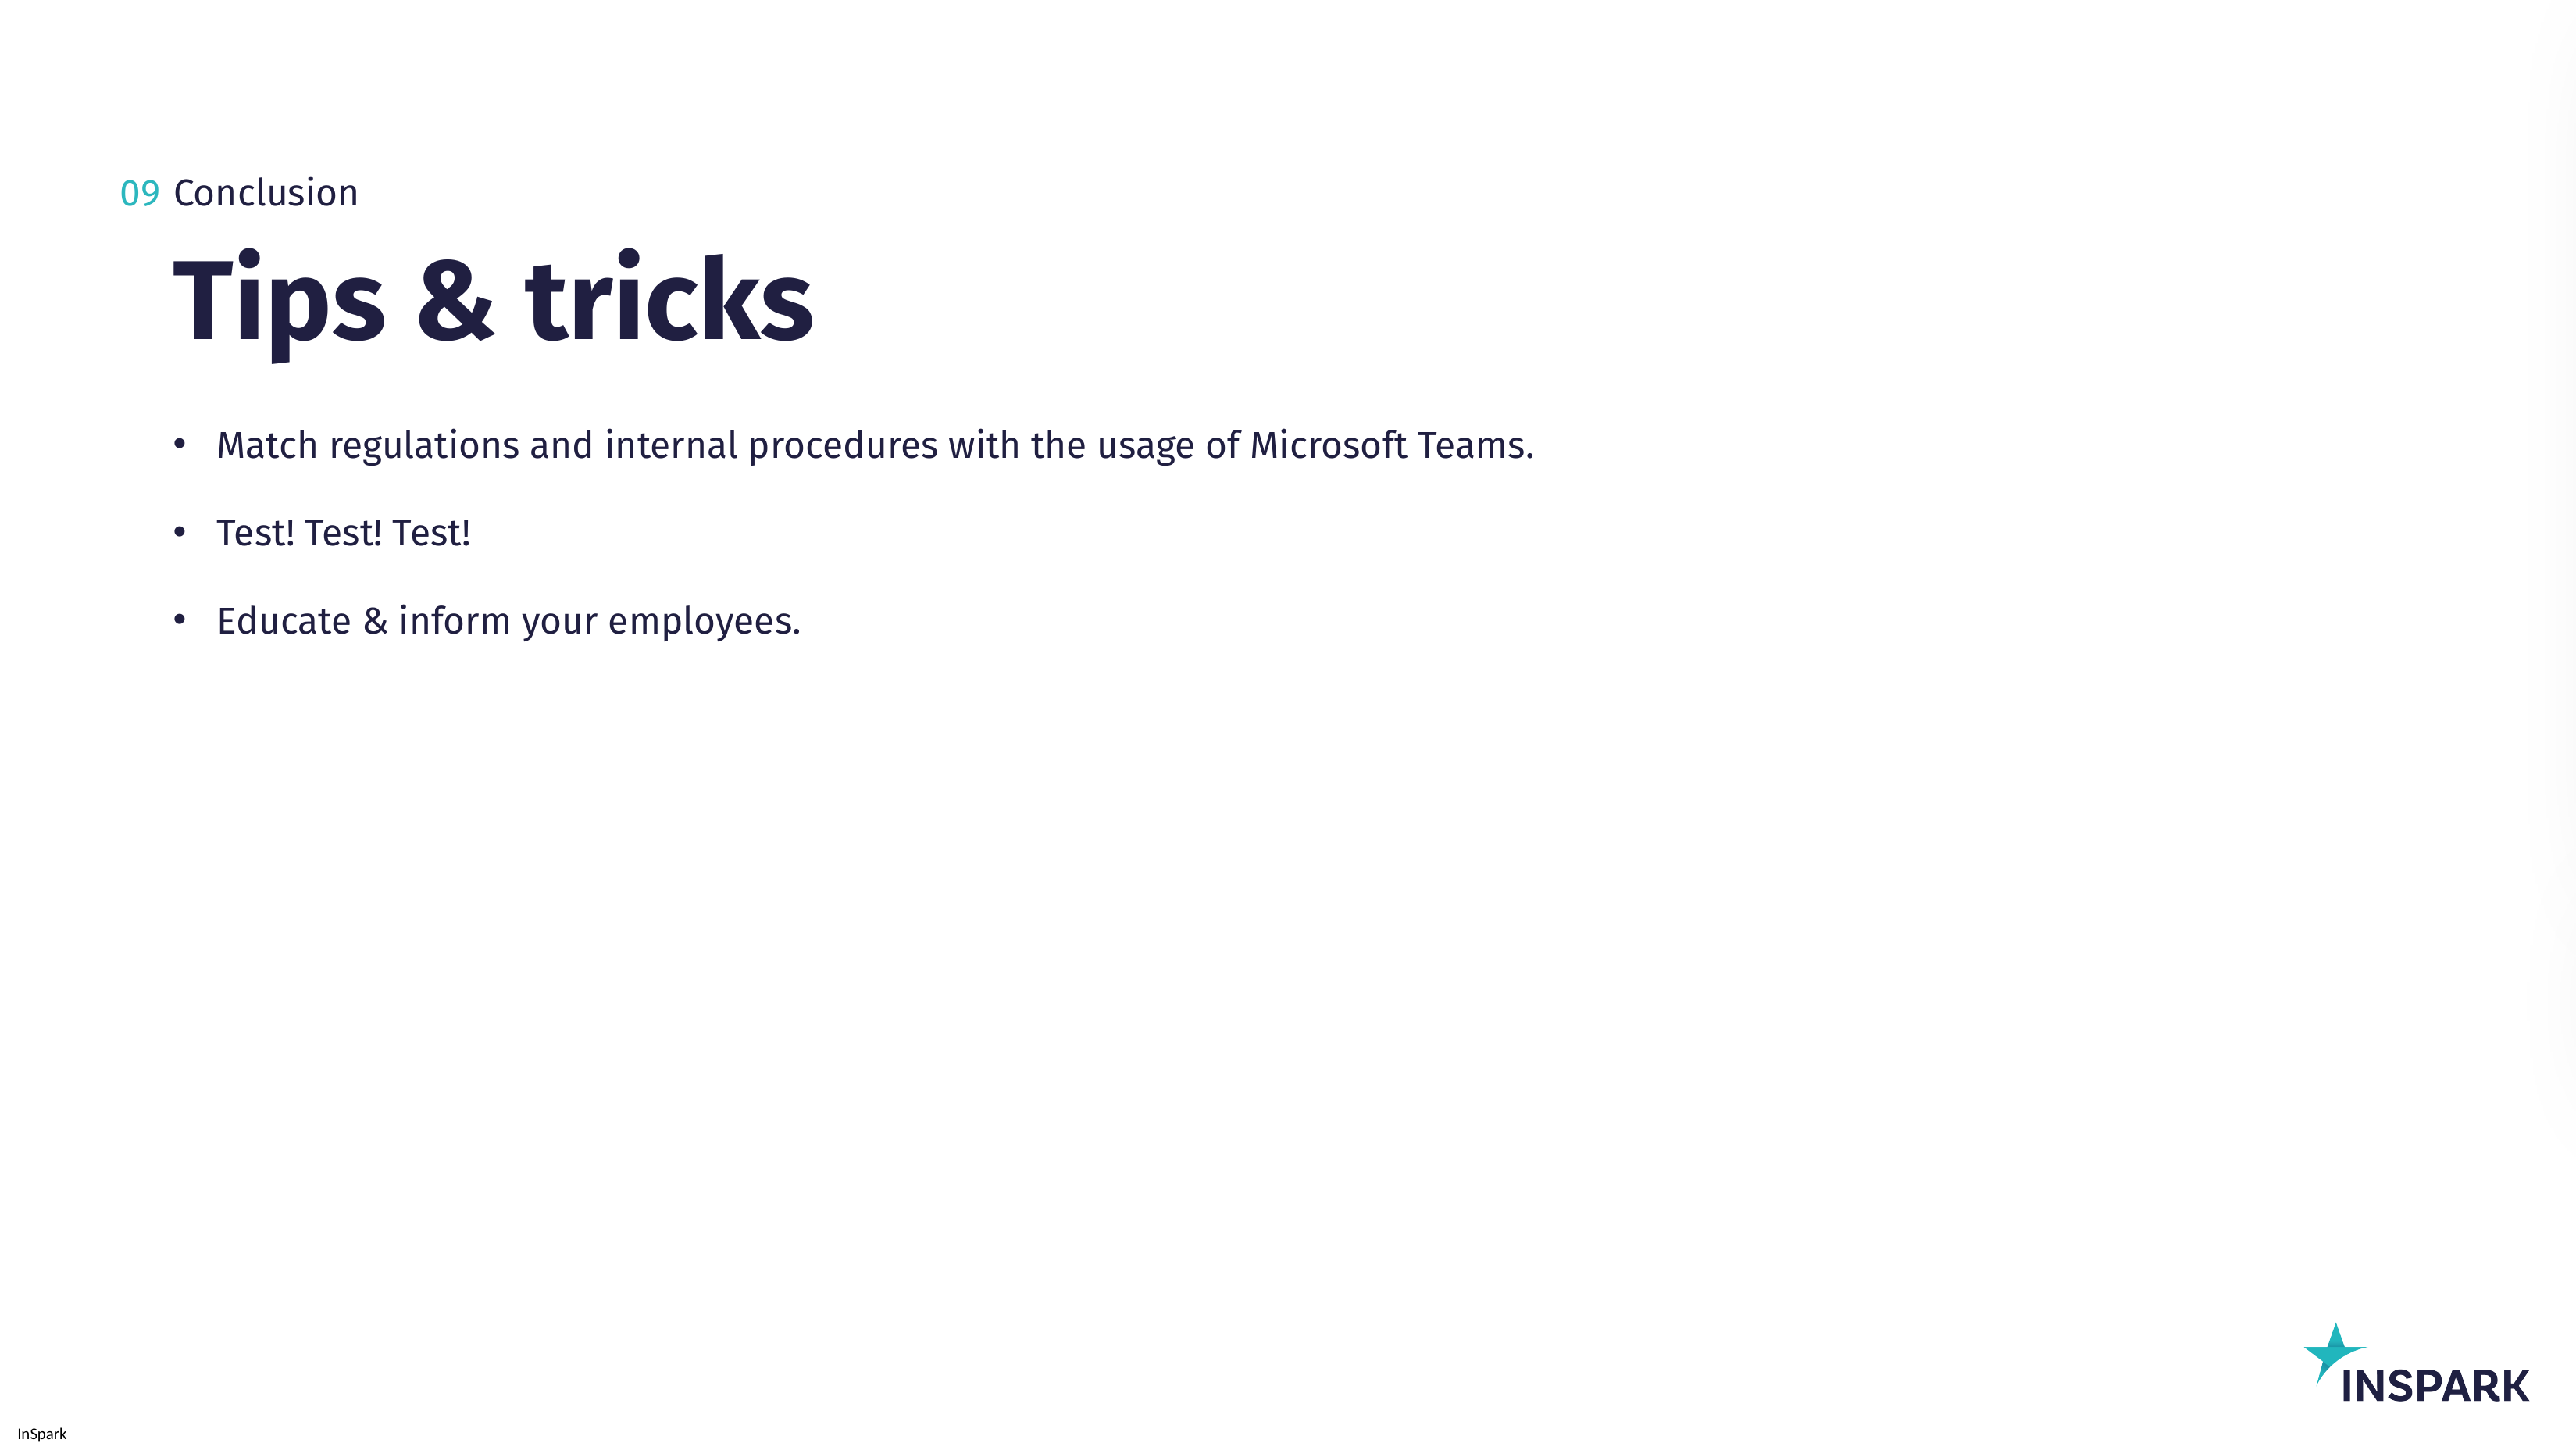

09
Conclusion
# Tips & tricks
Match regulations and internal procedures with the usage of Microsoft Teams.
Test! Test! Test!
Educate & inform your employees.